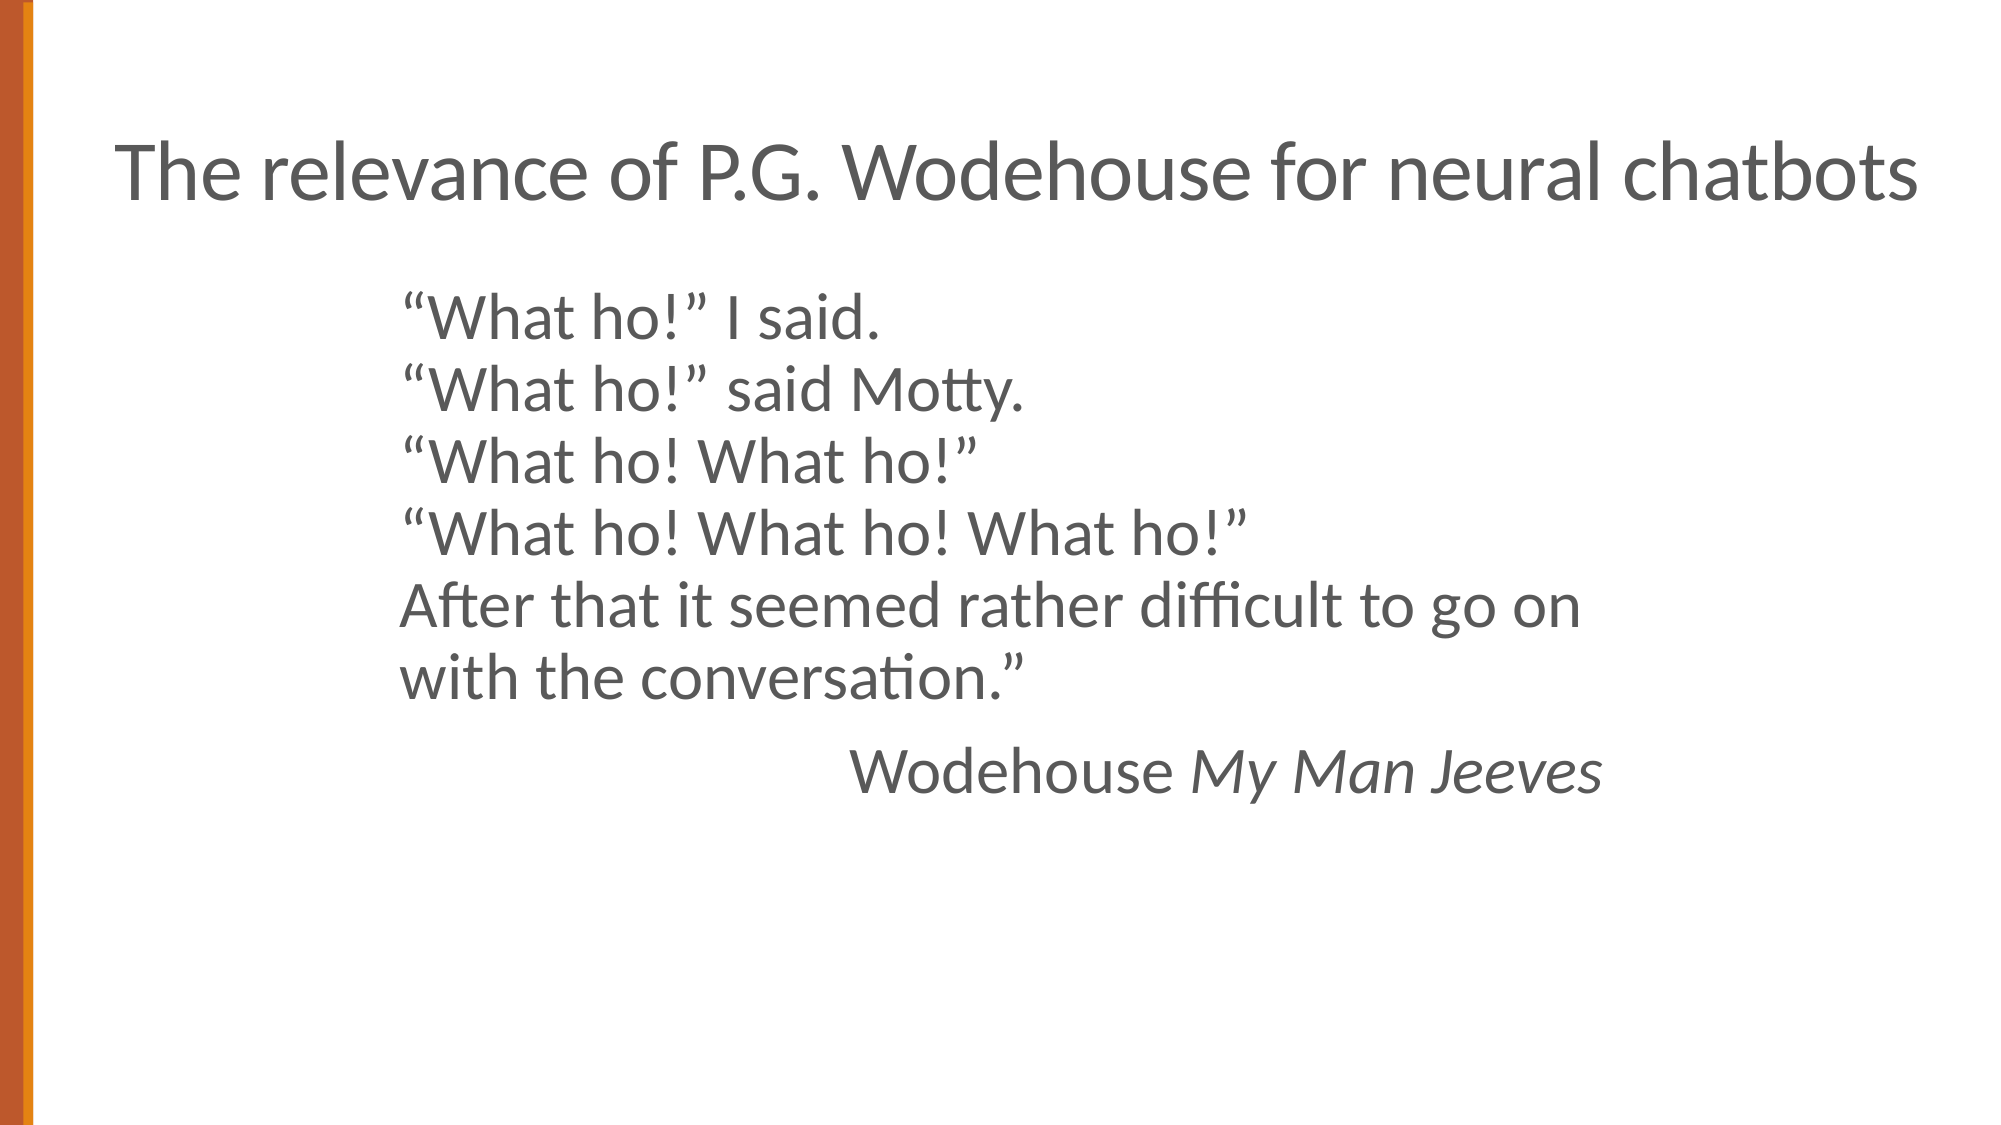

# The relevance of P.G. Wodehouse for neural chatbots
“What ho!” I said.
“What ho!” said Motty.
“What ho! What ho!”
“What ho! What ho! What ho!”
After that it seemed rather difficult to go on with the conversation.”
			Wodehouse My Man Jeeves